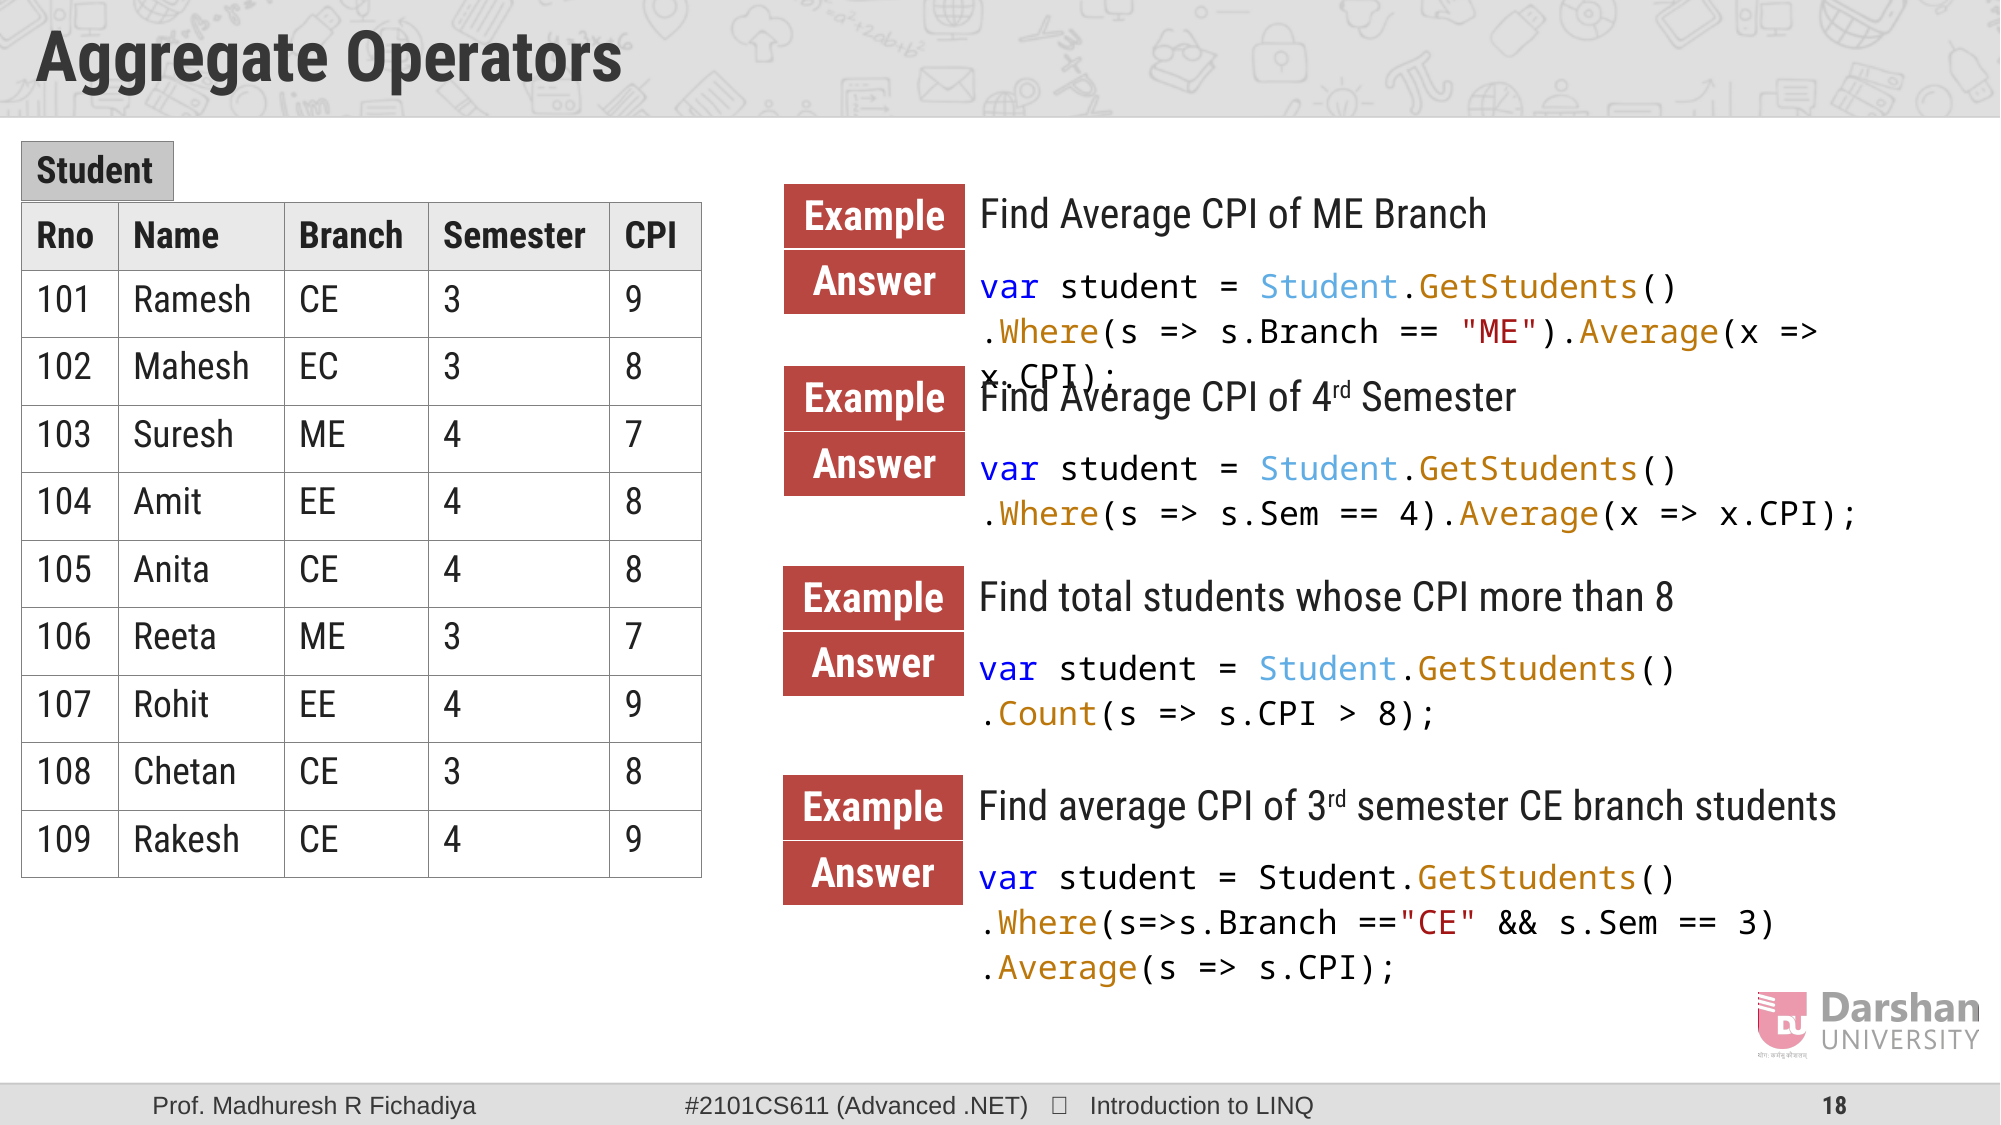

# Aggregate Operators

| Student |
| --- |
| Find Average CPI of ME Branch |
| --- |
| Example |
| --- |
| Rno | Name | Branch | Semester | CPI |
| --- | --- | --- | --- | --- |
| 101 | Ramesh | CE | 3 | 9 |
| 102 | Mahesh | EC | 3 | 8 |
| 103 | Suresh | ME | 4 | 7 |
| 104 | Amit | EE | 4 | 8 |
| 105 | Anita | CE | 4 | 8 |
| 106 | Reeta | ME | 3 | 7 |
| 107 | Rohit | EE | 4 | 9 |
| 108 | Chetan | CE | 3 | 8 |
| 109 | Rakesh | CE | 4 | 9 |
| Answer |
| --- |
| var student = Student.GetStudents() .Where(s => s.Branch == "ME").Average(x => x.CPI); |
| --- |
| Find Average CPI of 4rd Semester |
| --- |
| Example |
| --- |
| Answer |
| --- |
| var student = Student.GetStudents() .Where(s => s.Sem == 4).Average(x => x.CPI); |
| --- |
| Find total students whose CPI more than 8 |
| --- |
| Example |
| --- |
| Answer |
| --- |
| var student = Student.GetStudents() .Count(s => s.CPI > 8); |
| --- |
| Find average CPI of 3rd semester CE branch students |
| --- |
| Example |
| --- |
| Answer |
| --- |
| var student = Student.GetStudents() .Where(s=>s.Branch =="CE" && s.Sem == 3) .Average(s => s.CPI); |
| --- |